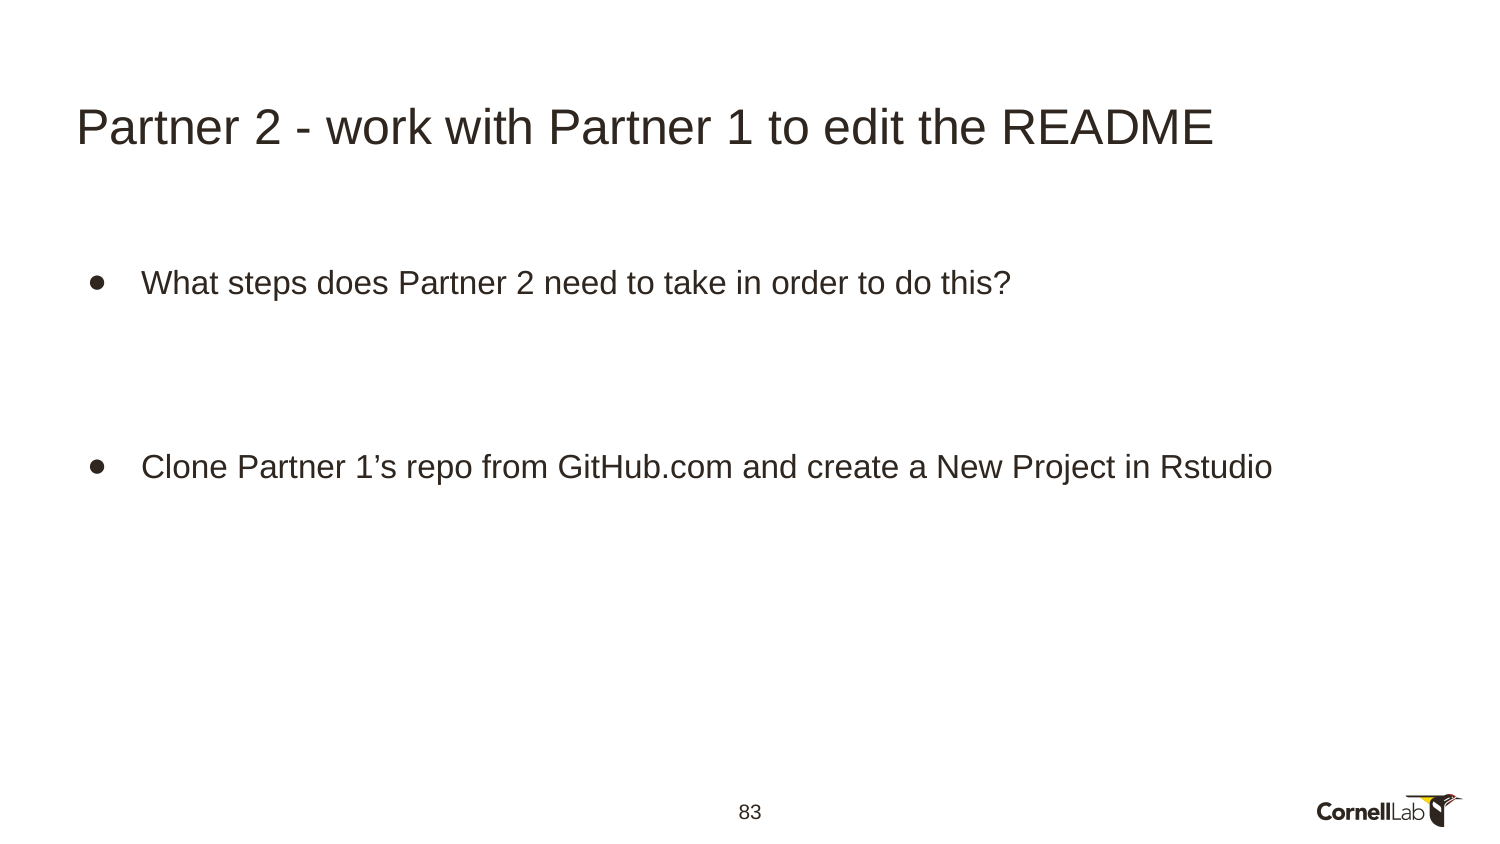

# Partner 2 - work with Partner 1 to edit the README
What steps does Partner 2 need to take in order to do this?

Clone Partner 1’s repo from GitHub.com and create a New Project in Rstudio

83